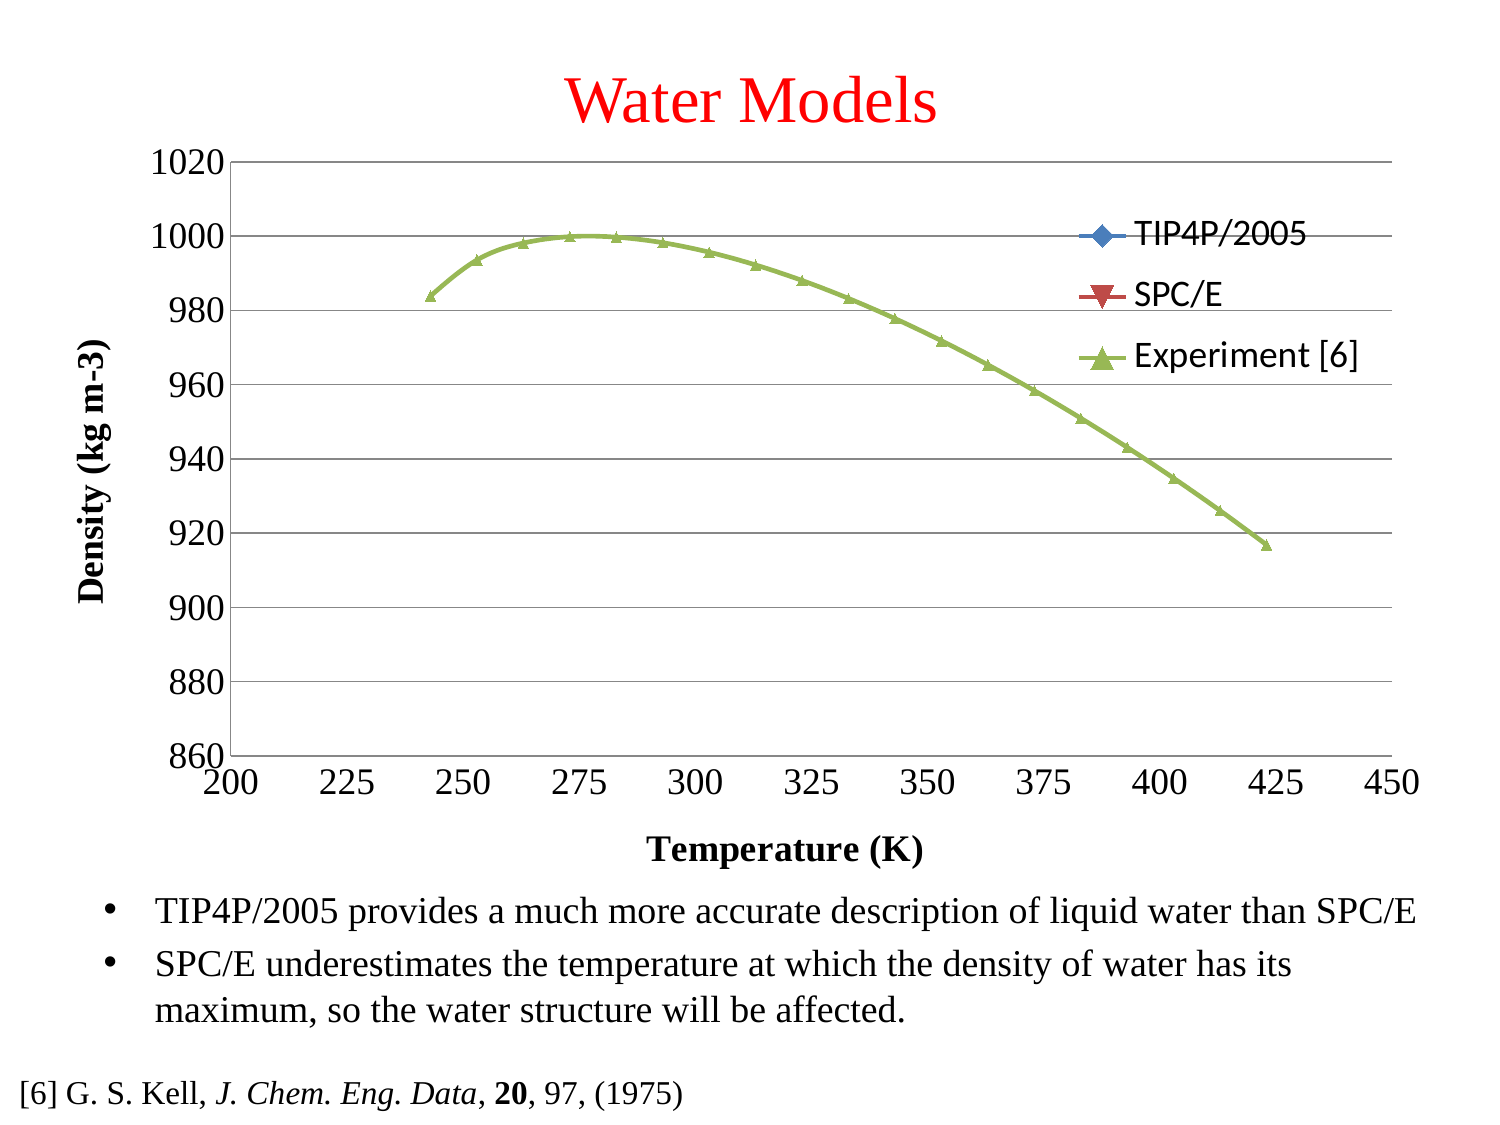

# Water Models

### Chart

| Category | TIP4P/2005 | SPC/E | Experiment [6] |
|---|---|---|---|
TIP4P/2005 provides a much more accurate description of liquid water than SPC/E
SPC/E underestimates the temperature at which the density of water has its maximum, so the water structure will be affected.
[6] G. S. Kell, J. Chem. Eng. Data, 20, 97, (1975)